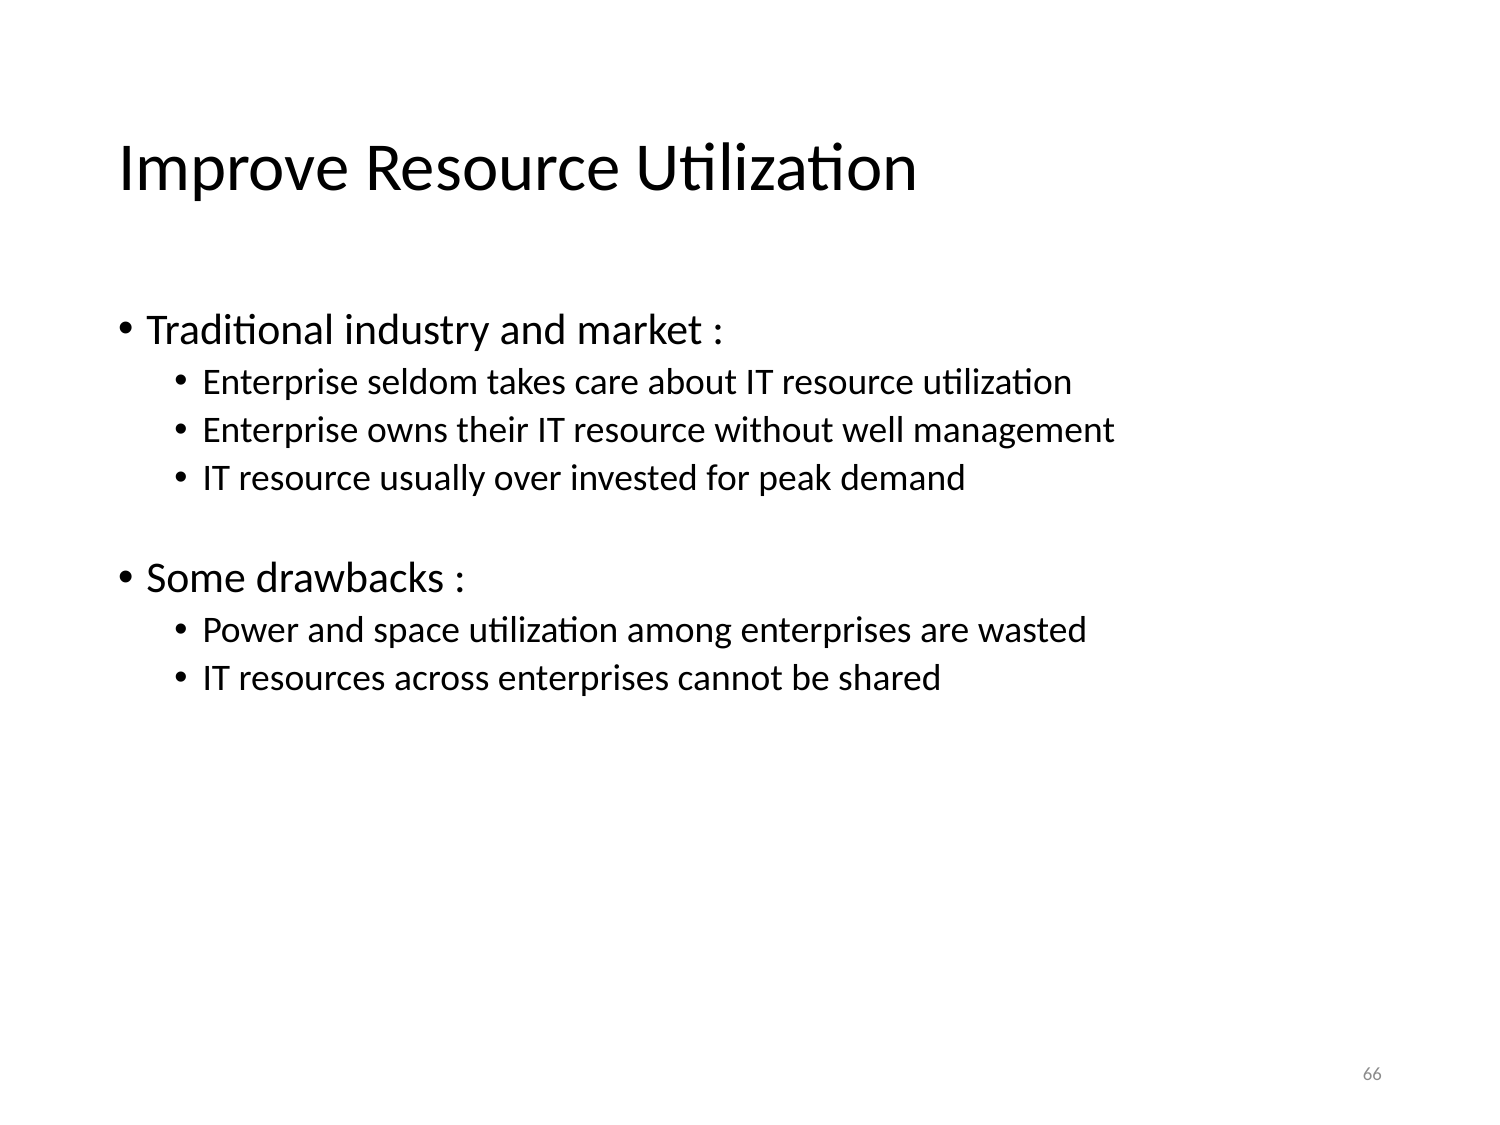

# Improve Resource Utilization
Traditional industry and market :
Enterprise seldom takes care about IT resource utilization
Enterprise owns their IT resource without well management
IT resource usually over invested for peak demand
Some drawbacks :
Power and space utilization among enterprises are wasted
IT resources across enterprises cannot be shared

66